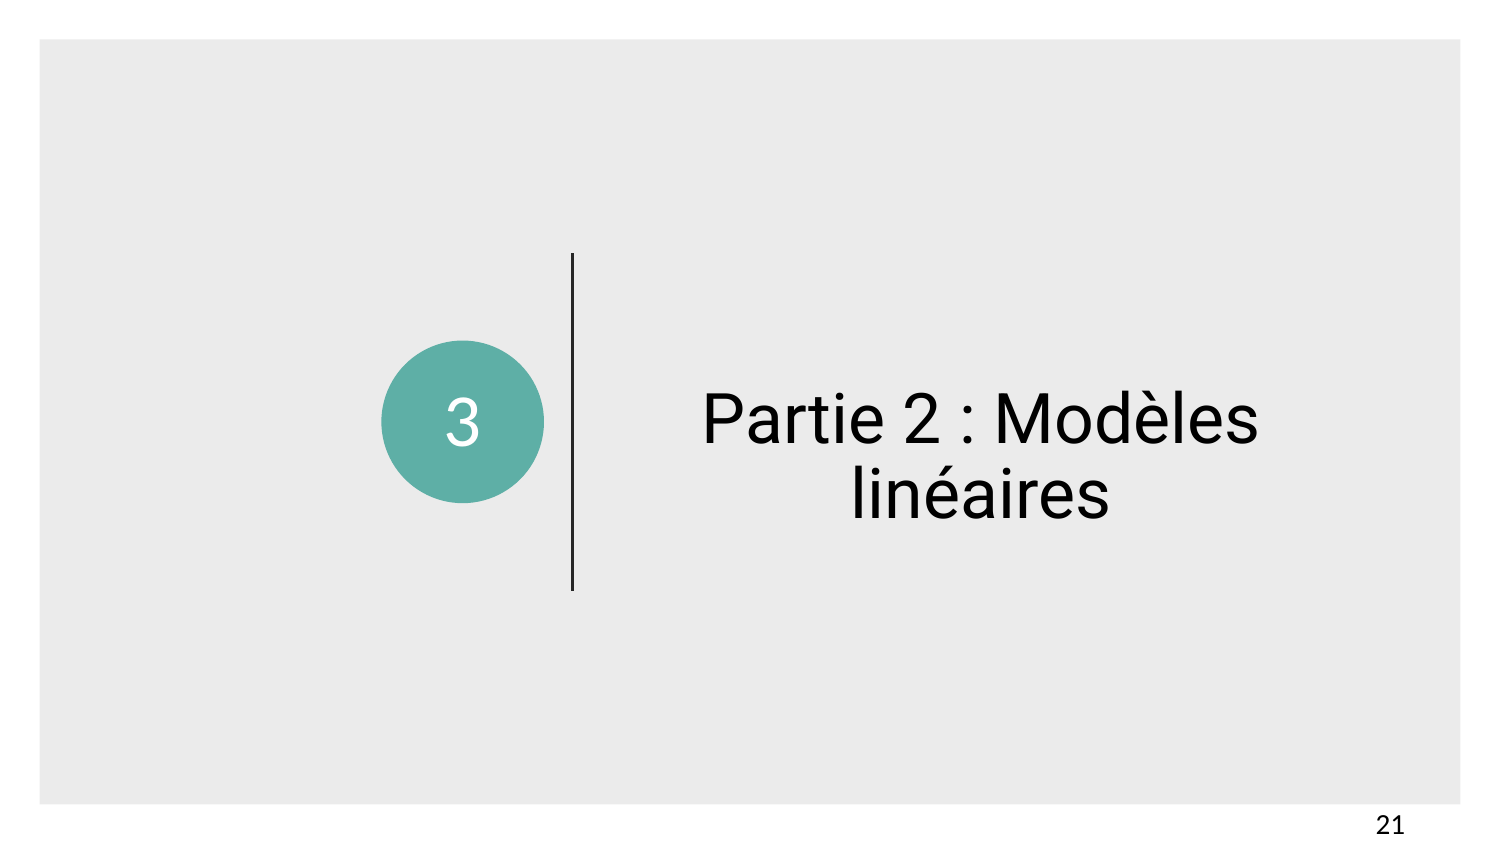

3
Partie 2 : Modèles linéaires
21